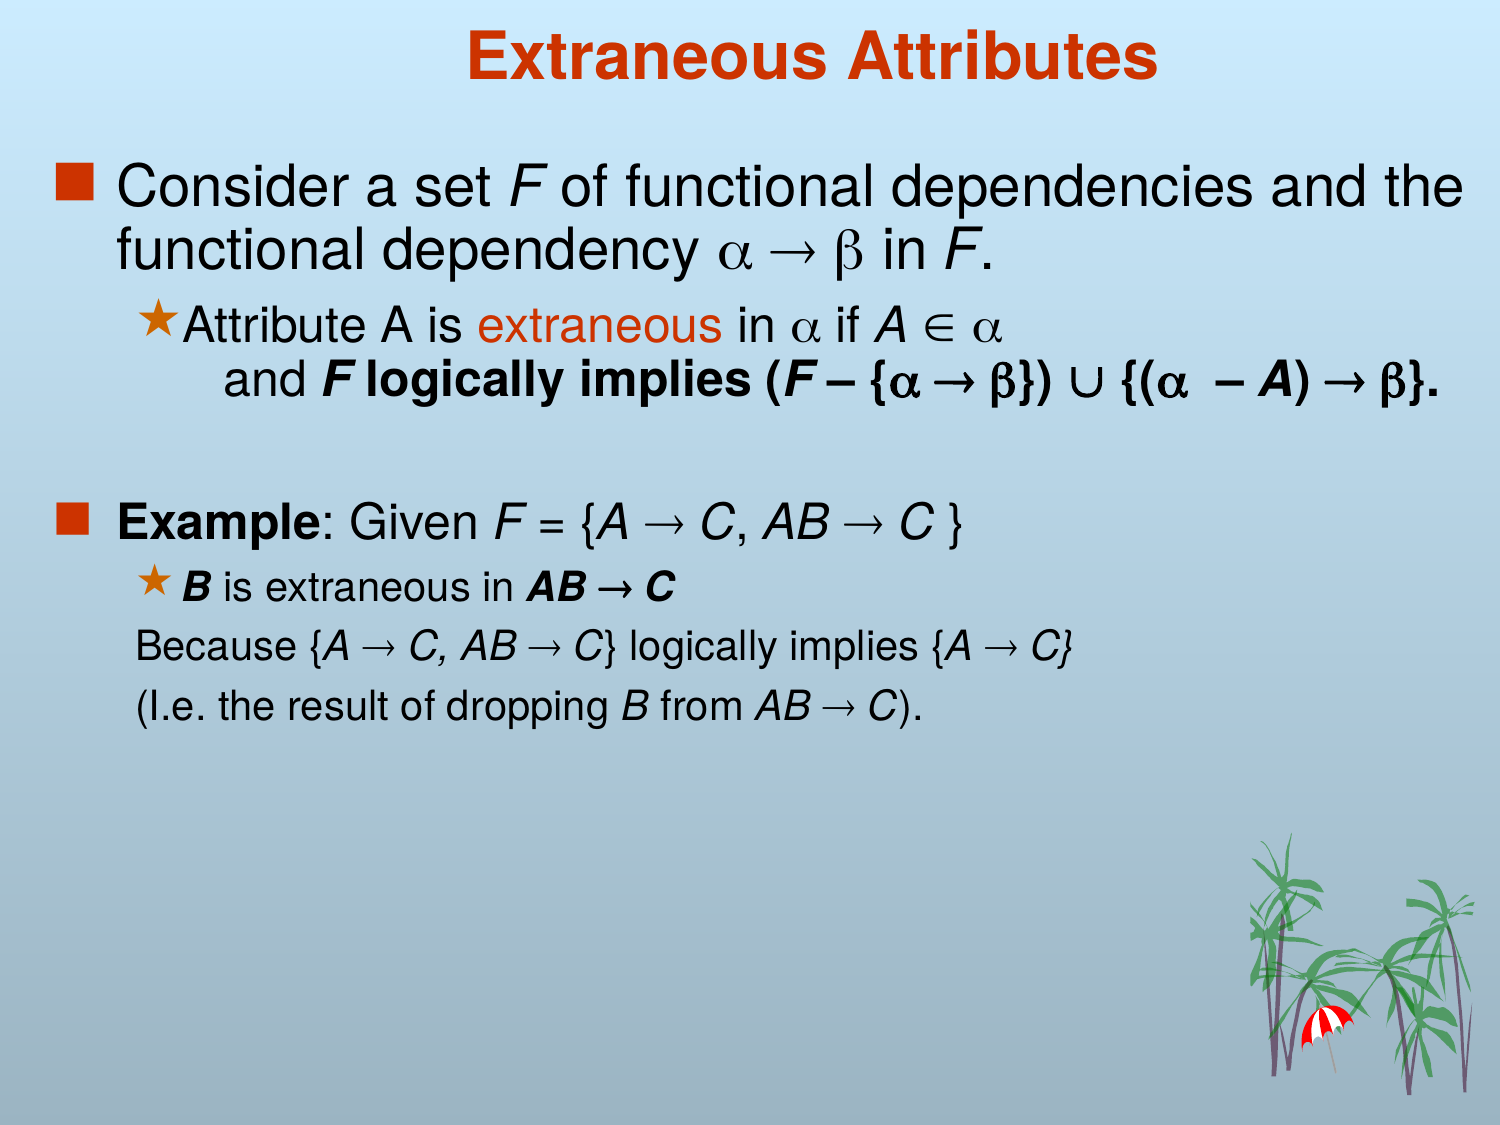

# Extraneous Attributes
Consider a set F of functional dependencies and the functional dependency α → β in F.
Attribute A is extraneous in α if A ∈ α
   and F logically implies (F – {α → β}) ∪ {(α  – A) → β}.

Example: Given F = {A → C, AB → C }
B is extraneous in AB → C
Because {A → C, AB → C} logically implies {A → C}
(I.e. the result of dropping B from AB → C).